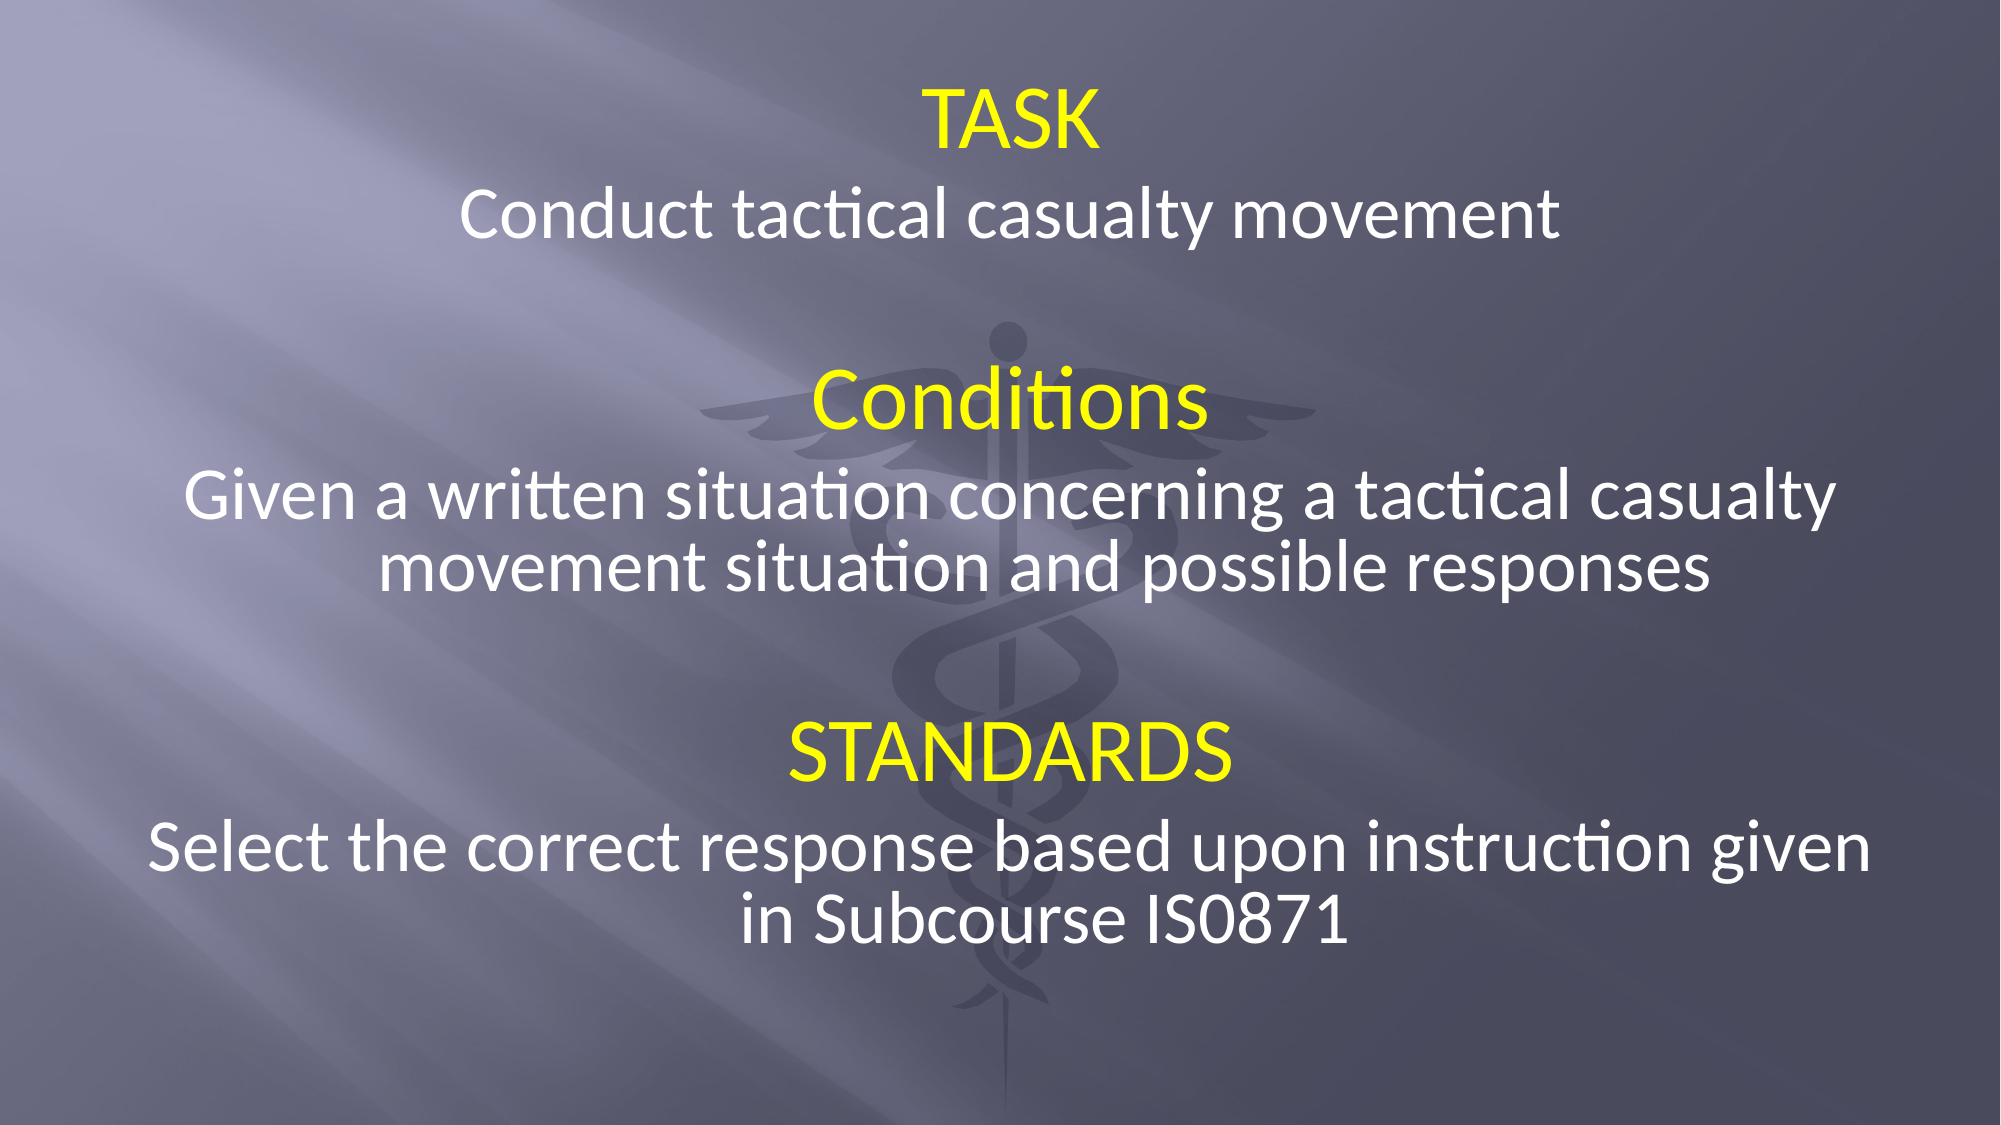

TASK
Conduct tactical casualty movement

Conditions
Given a written situation concerning a tactical casualty movement situation and possible responses

STANDARDS
Select the correct response based upon instruction given in Subcourse IS0871